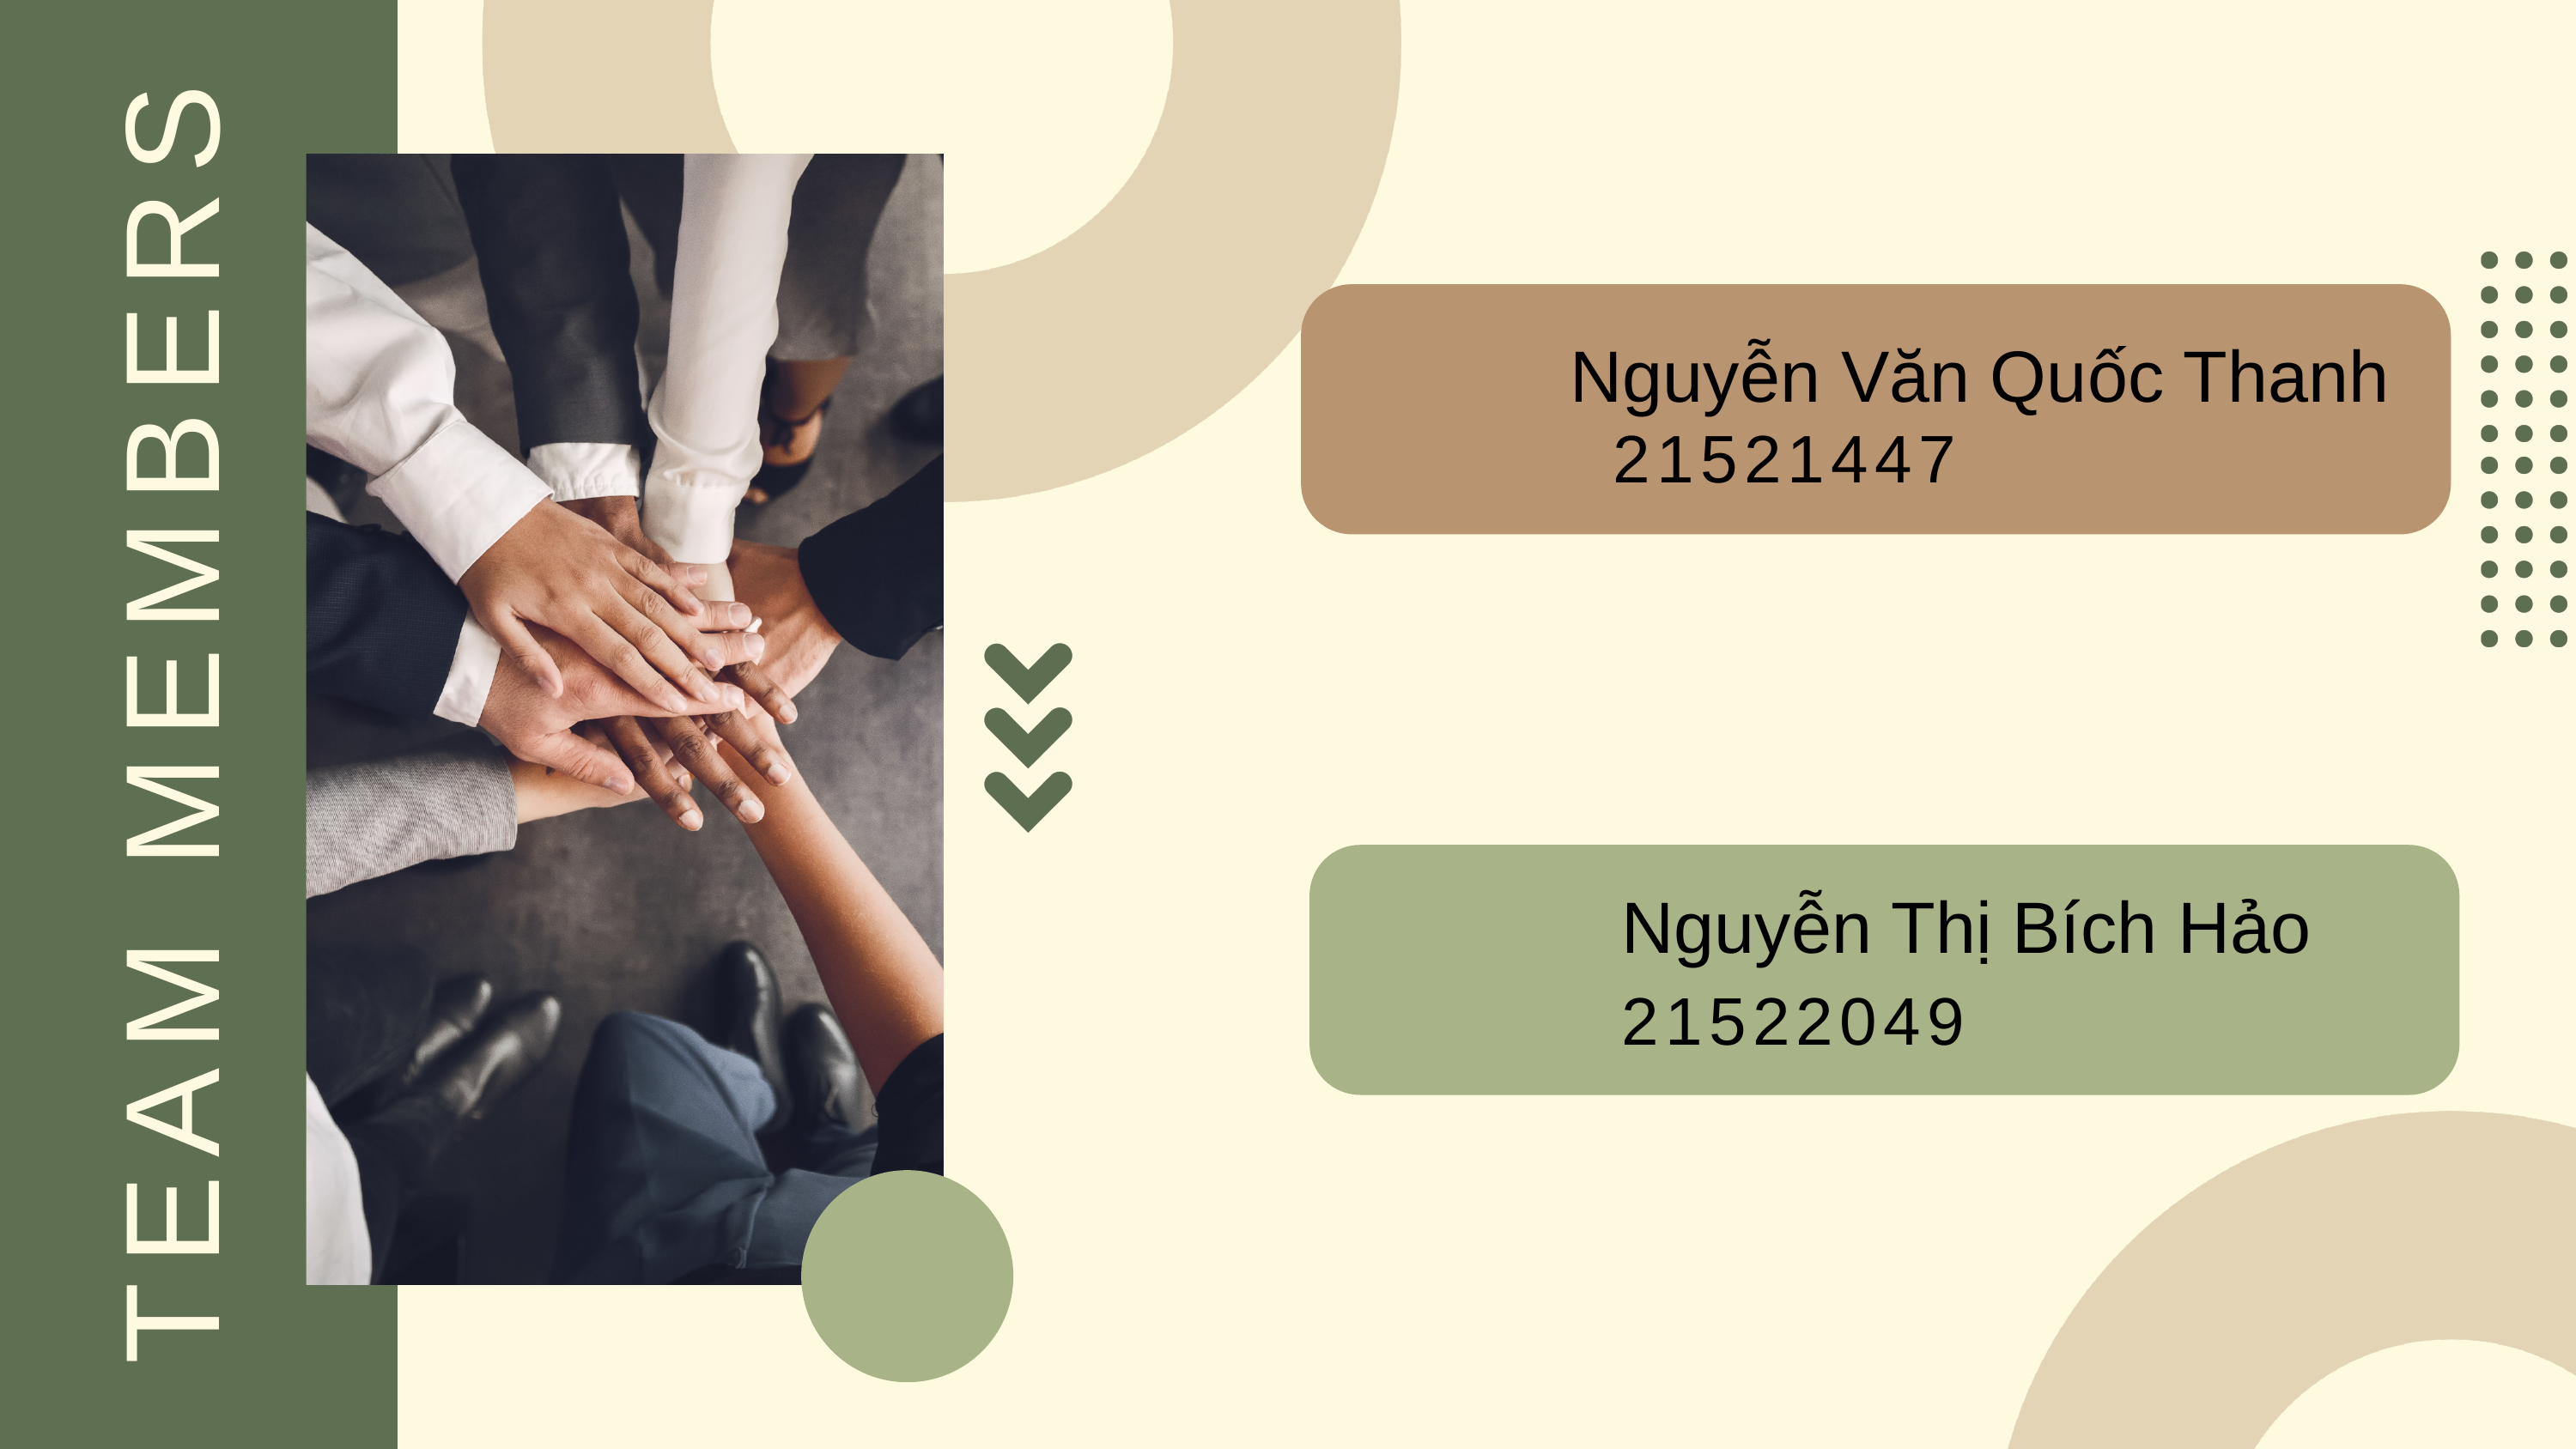

Nguyễn Văn Quốc Thanh
21521447

TEAM MEMBERS

Nguyễn Thị Bích Hảo
21522049